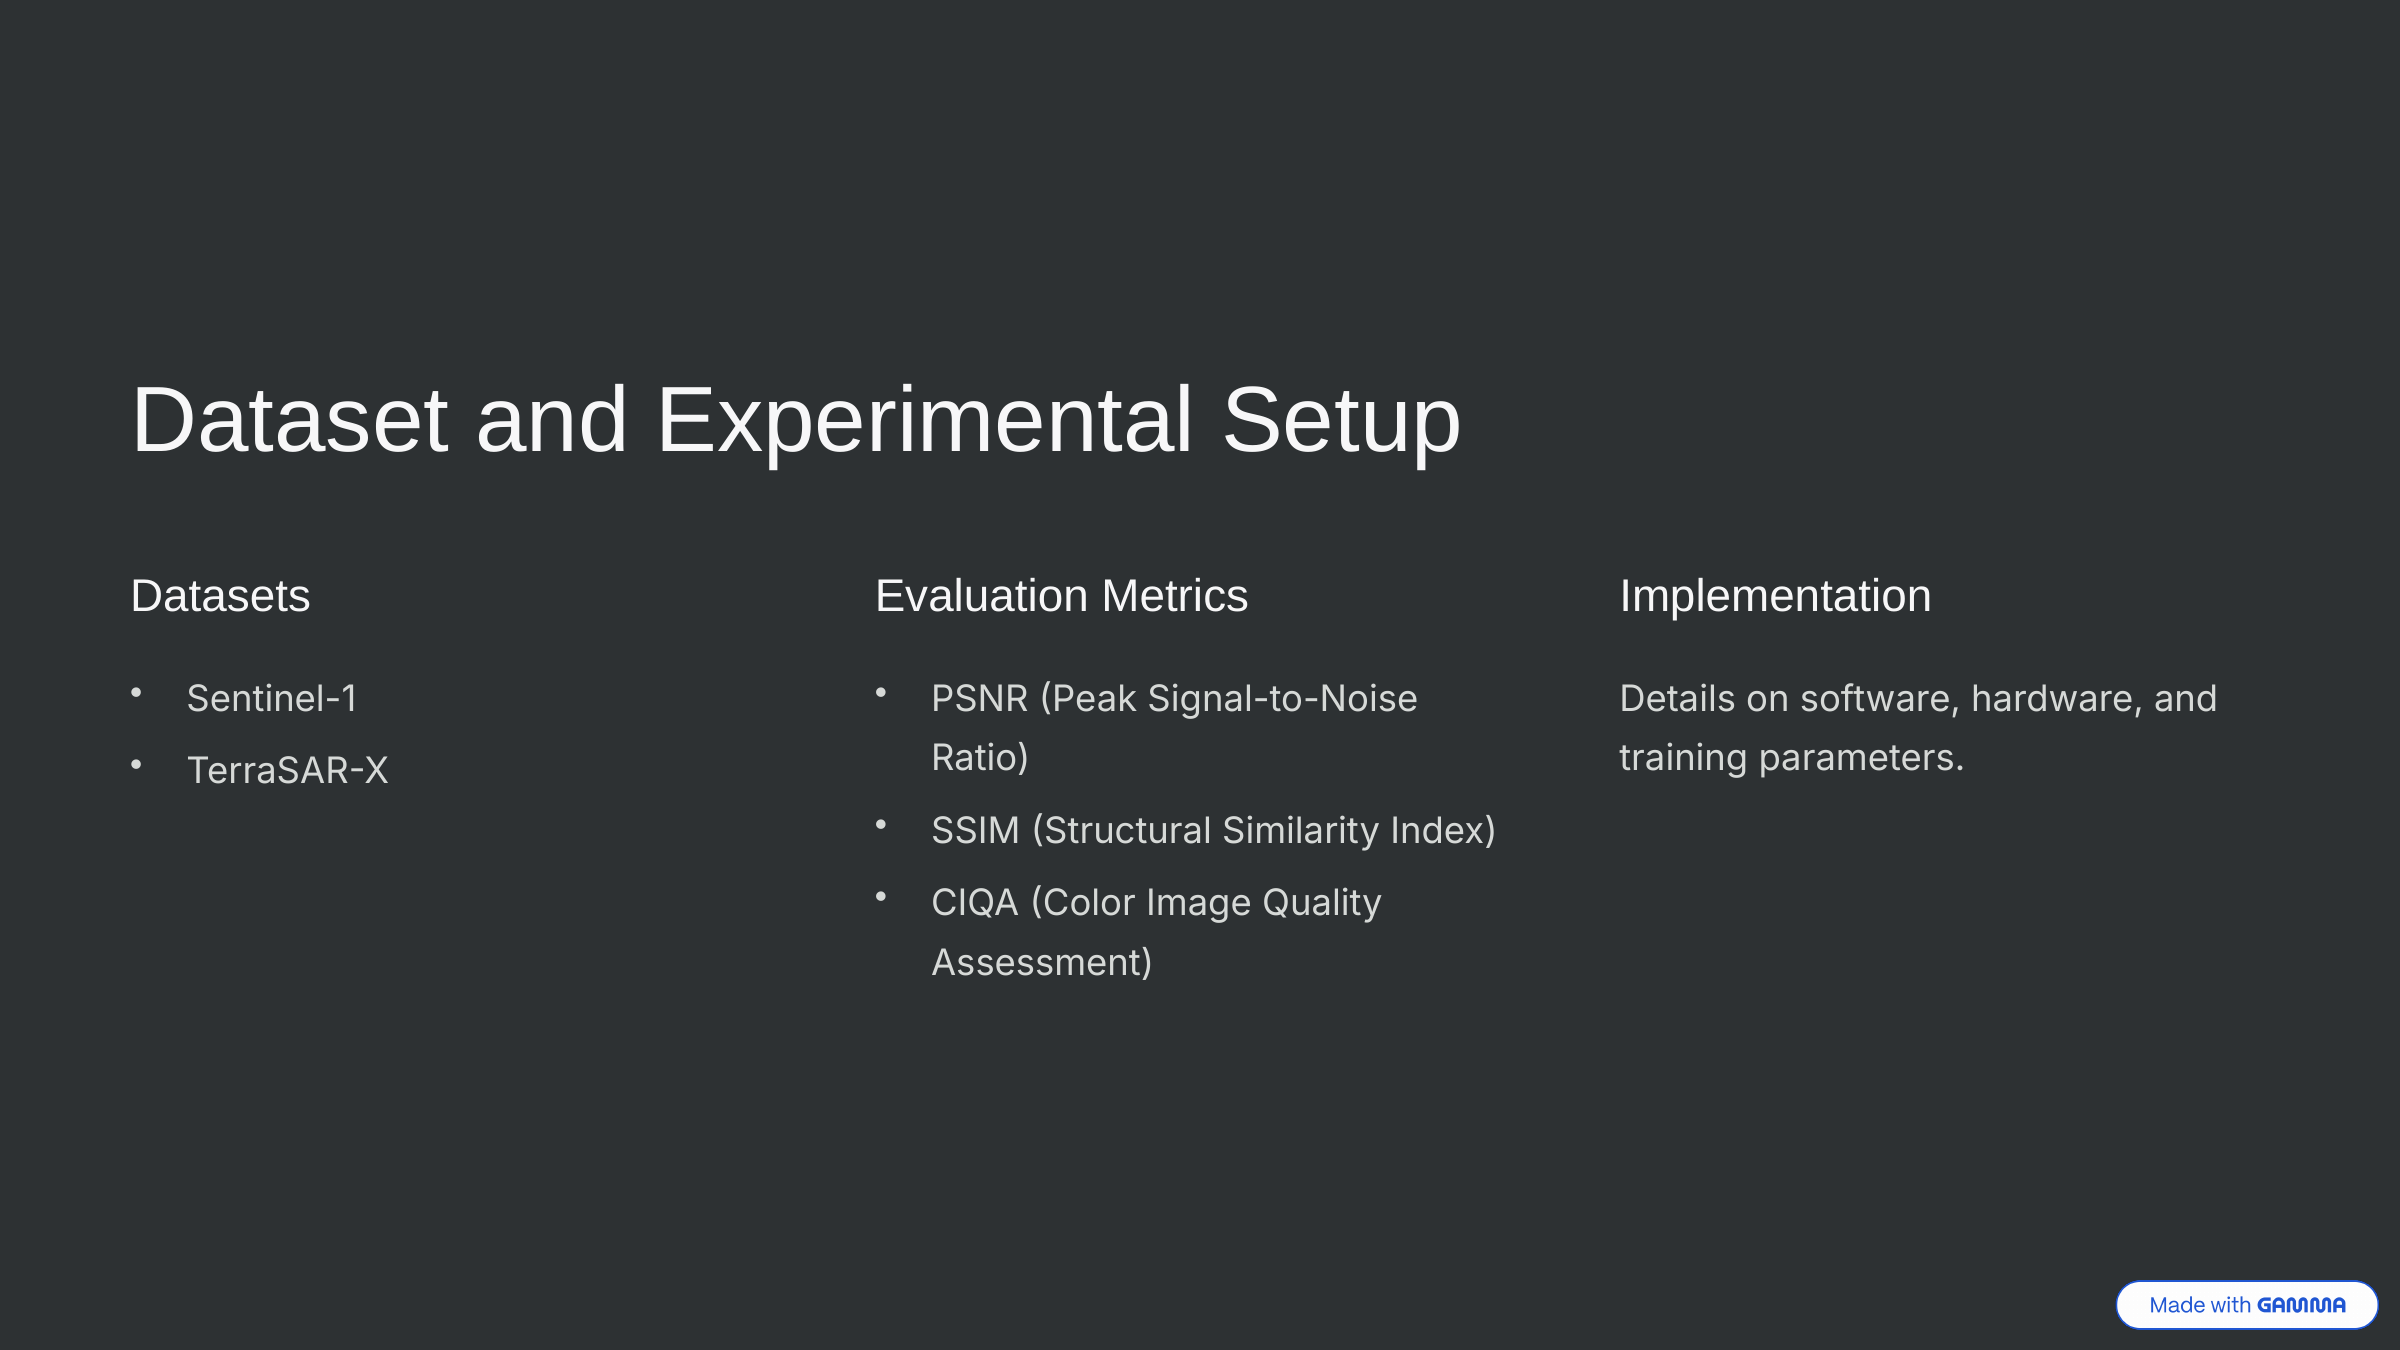

Dataset and Experimental Setup
Datasets
Evaluation Metrics
Implementation
Sentinel-1
PSNR (Peak Signal-to-Noise Ratio)
Details on software, hardware, and training parameters.
TerraSAR-X
SSIM (Structural Similarity Index)
CIQA (Color Image Quality Assessment)